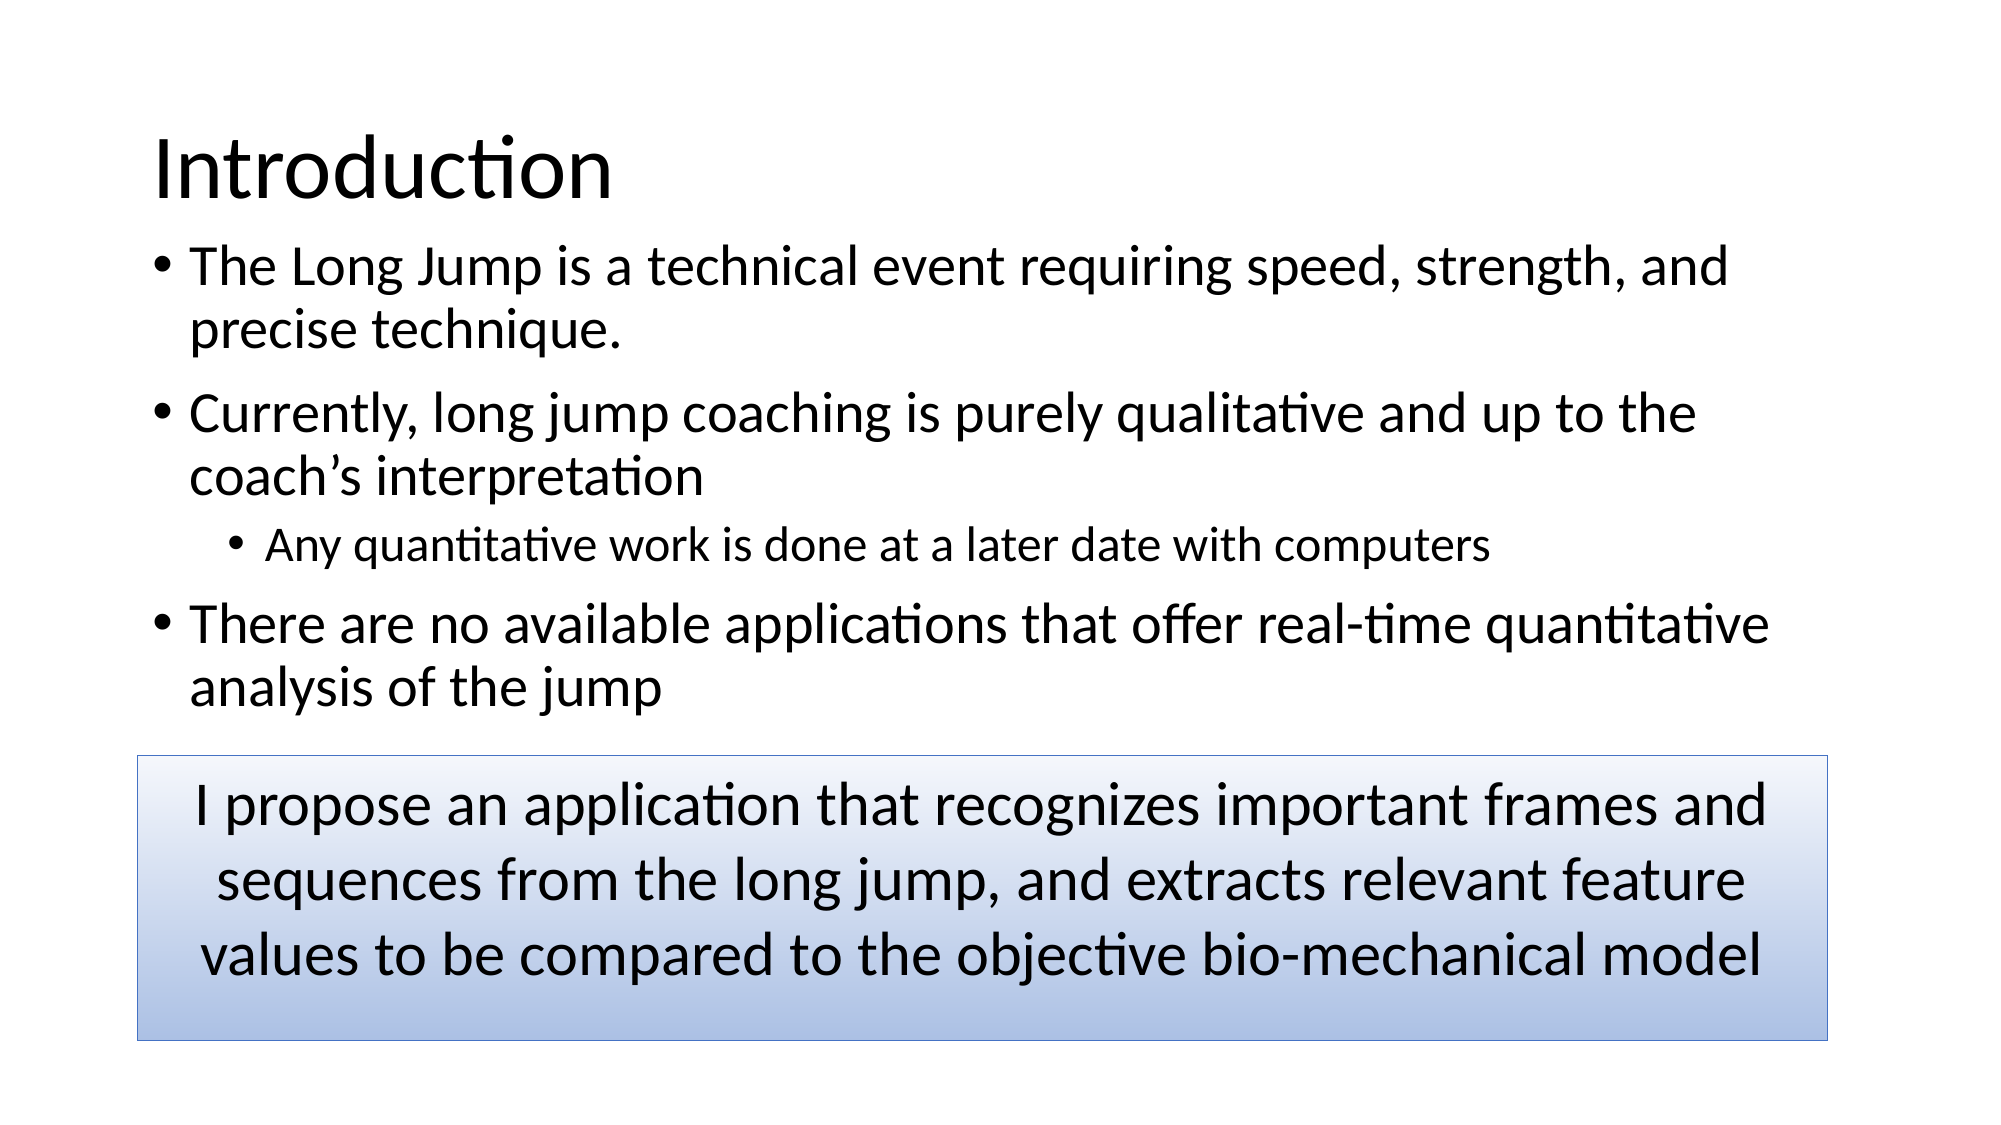

# Introduction
The Long Jump is a technical event requiring speed, strength, and precise technique.
Currently, long jump coaching is purely qualitative and up to the coach’s interpretation
Any quantitative work is done at a later date with computers
There are no available applications that offer real-time quantitative analysis of the jump

I propose an application that recognizes important frames and sequences from the long jump, and extracts relevant feature values to be compared to the objective bio-mechanical model